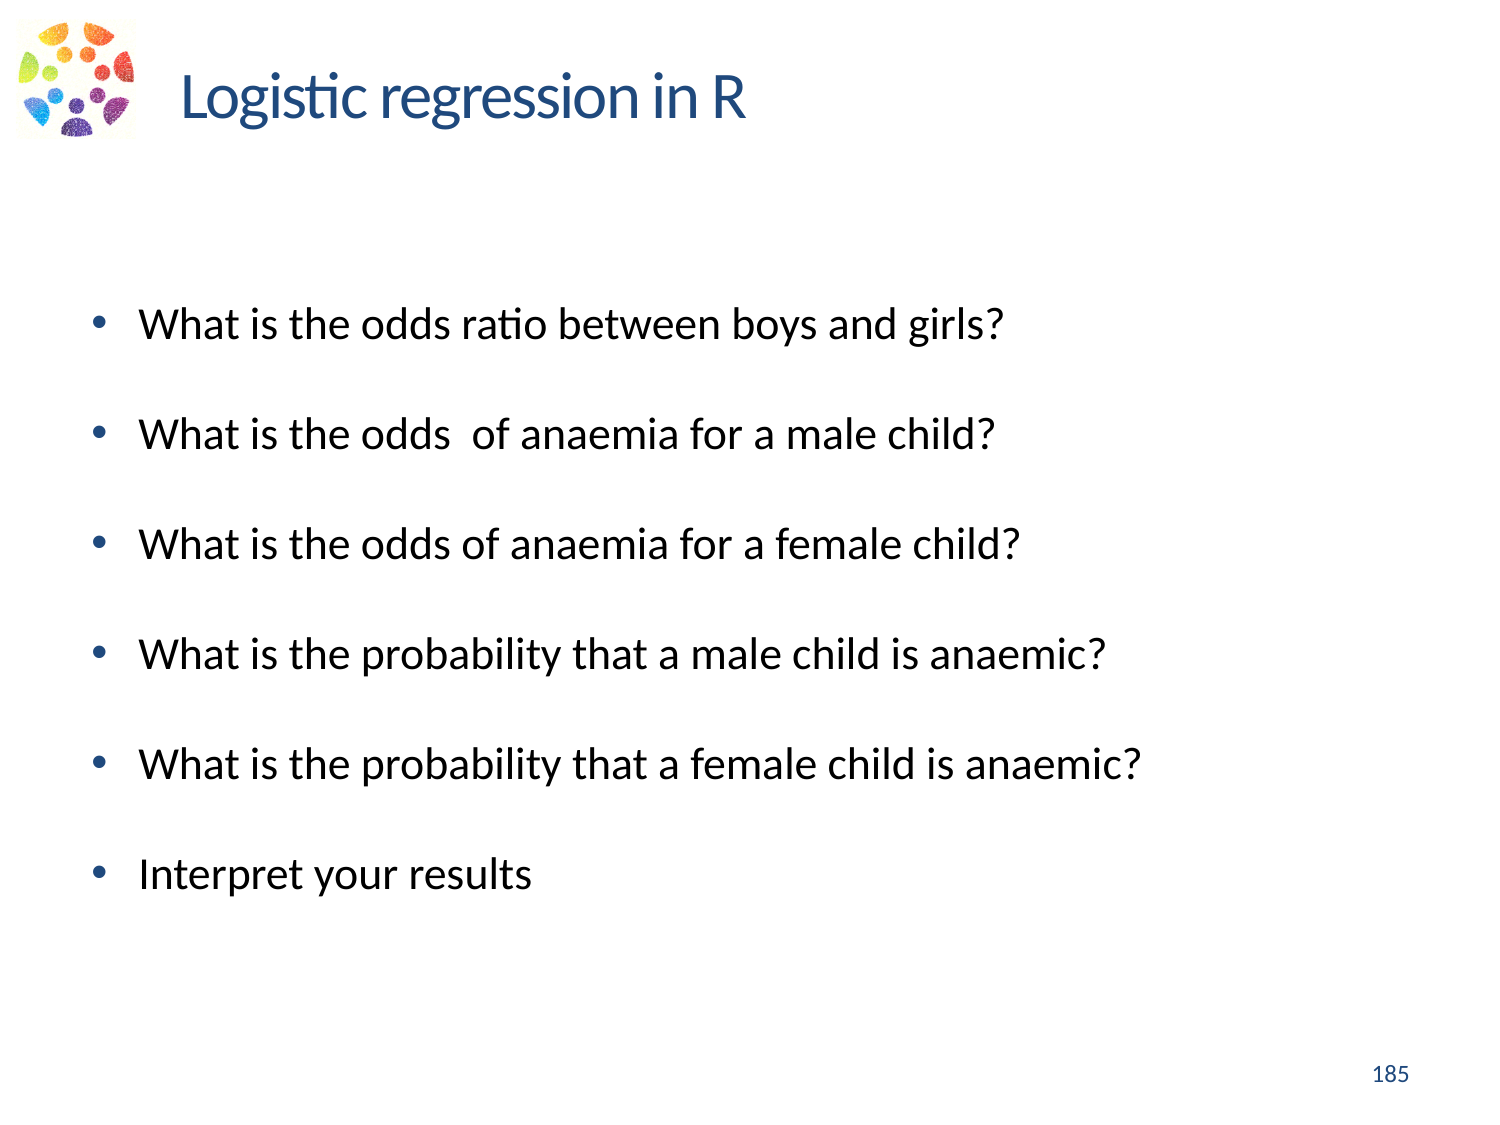

Logistic regression in R
What is the odds ratio between boys and girls?
What is the odds  of anaemia for a male child?
What is the odds of anaemia for a female child?
What is the probability that a male child is anaemic?
What is the probability that a female child is anaemic?
Interpret your results

185